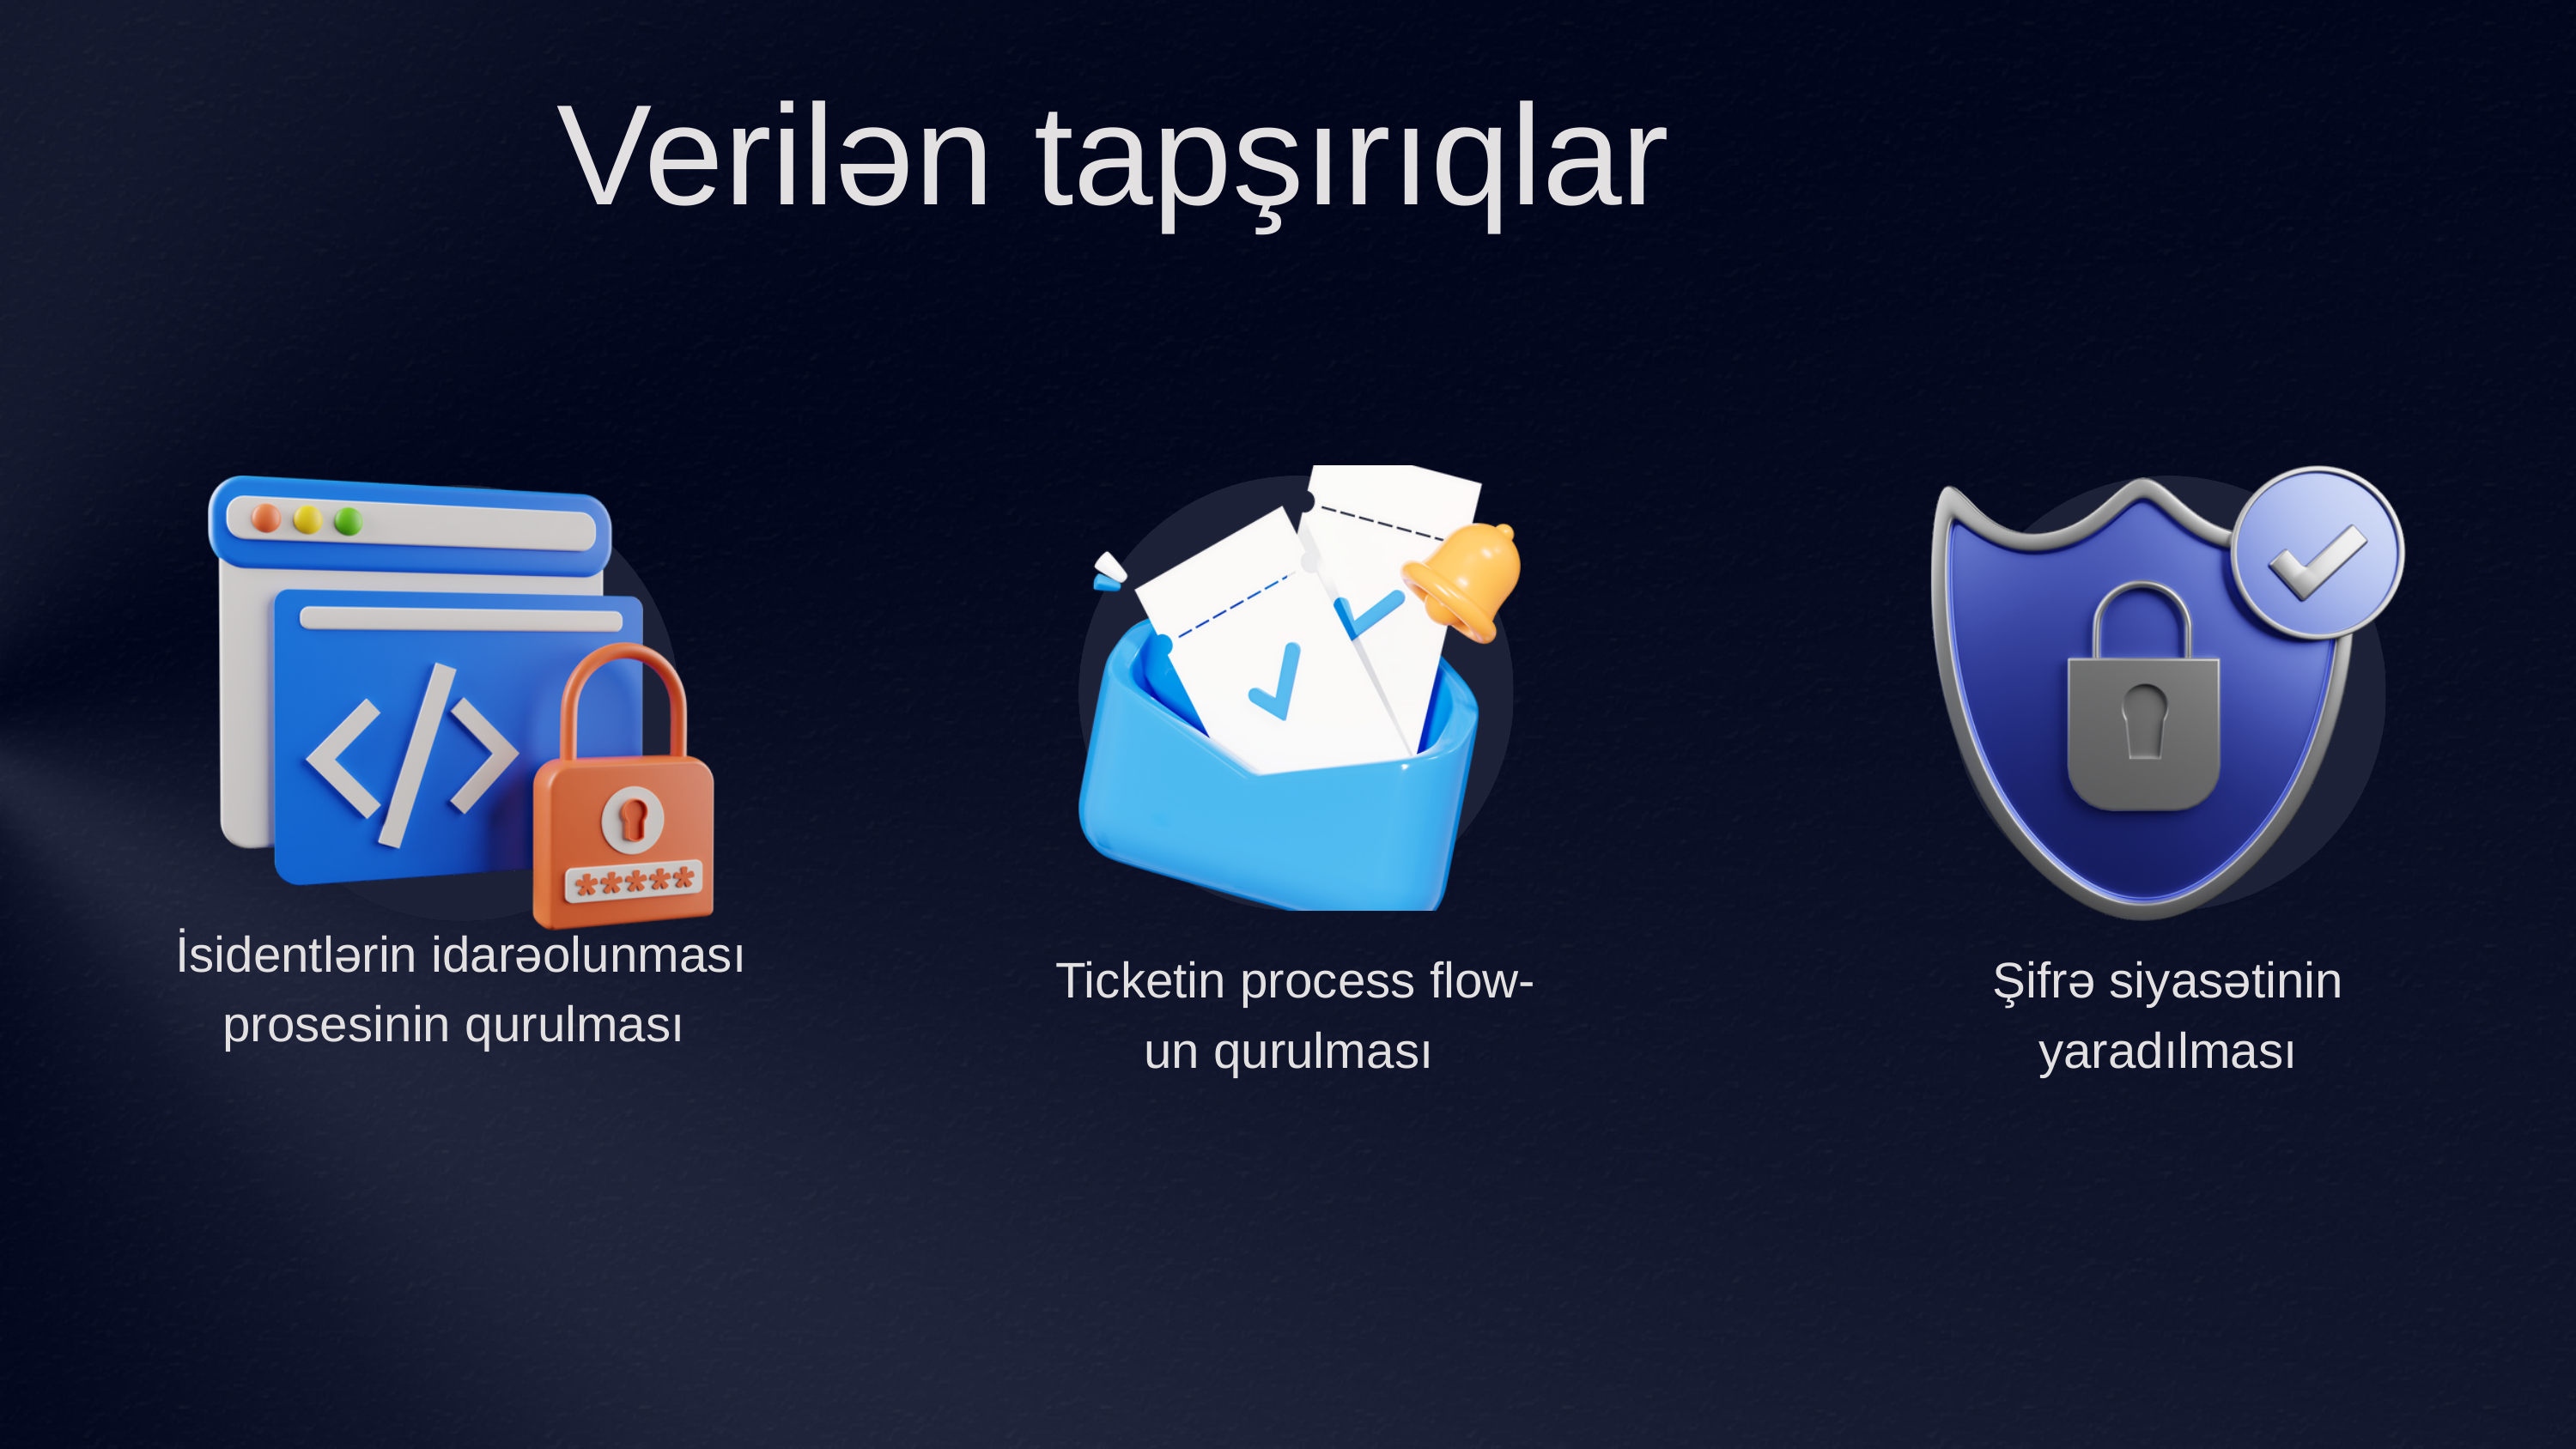

Verilən tapşırıqlar

İsidentlərin idarəolunması prosesinin qurulması
Ticketin process flow-un qurulması
Şifrə siyasətinin yaradılması